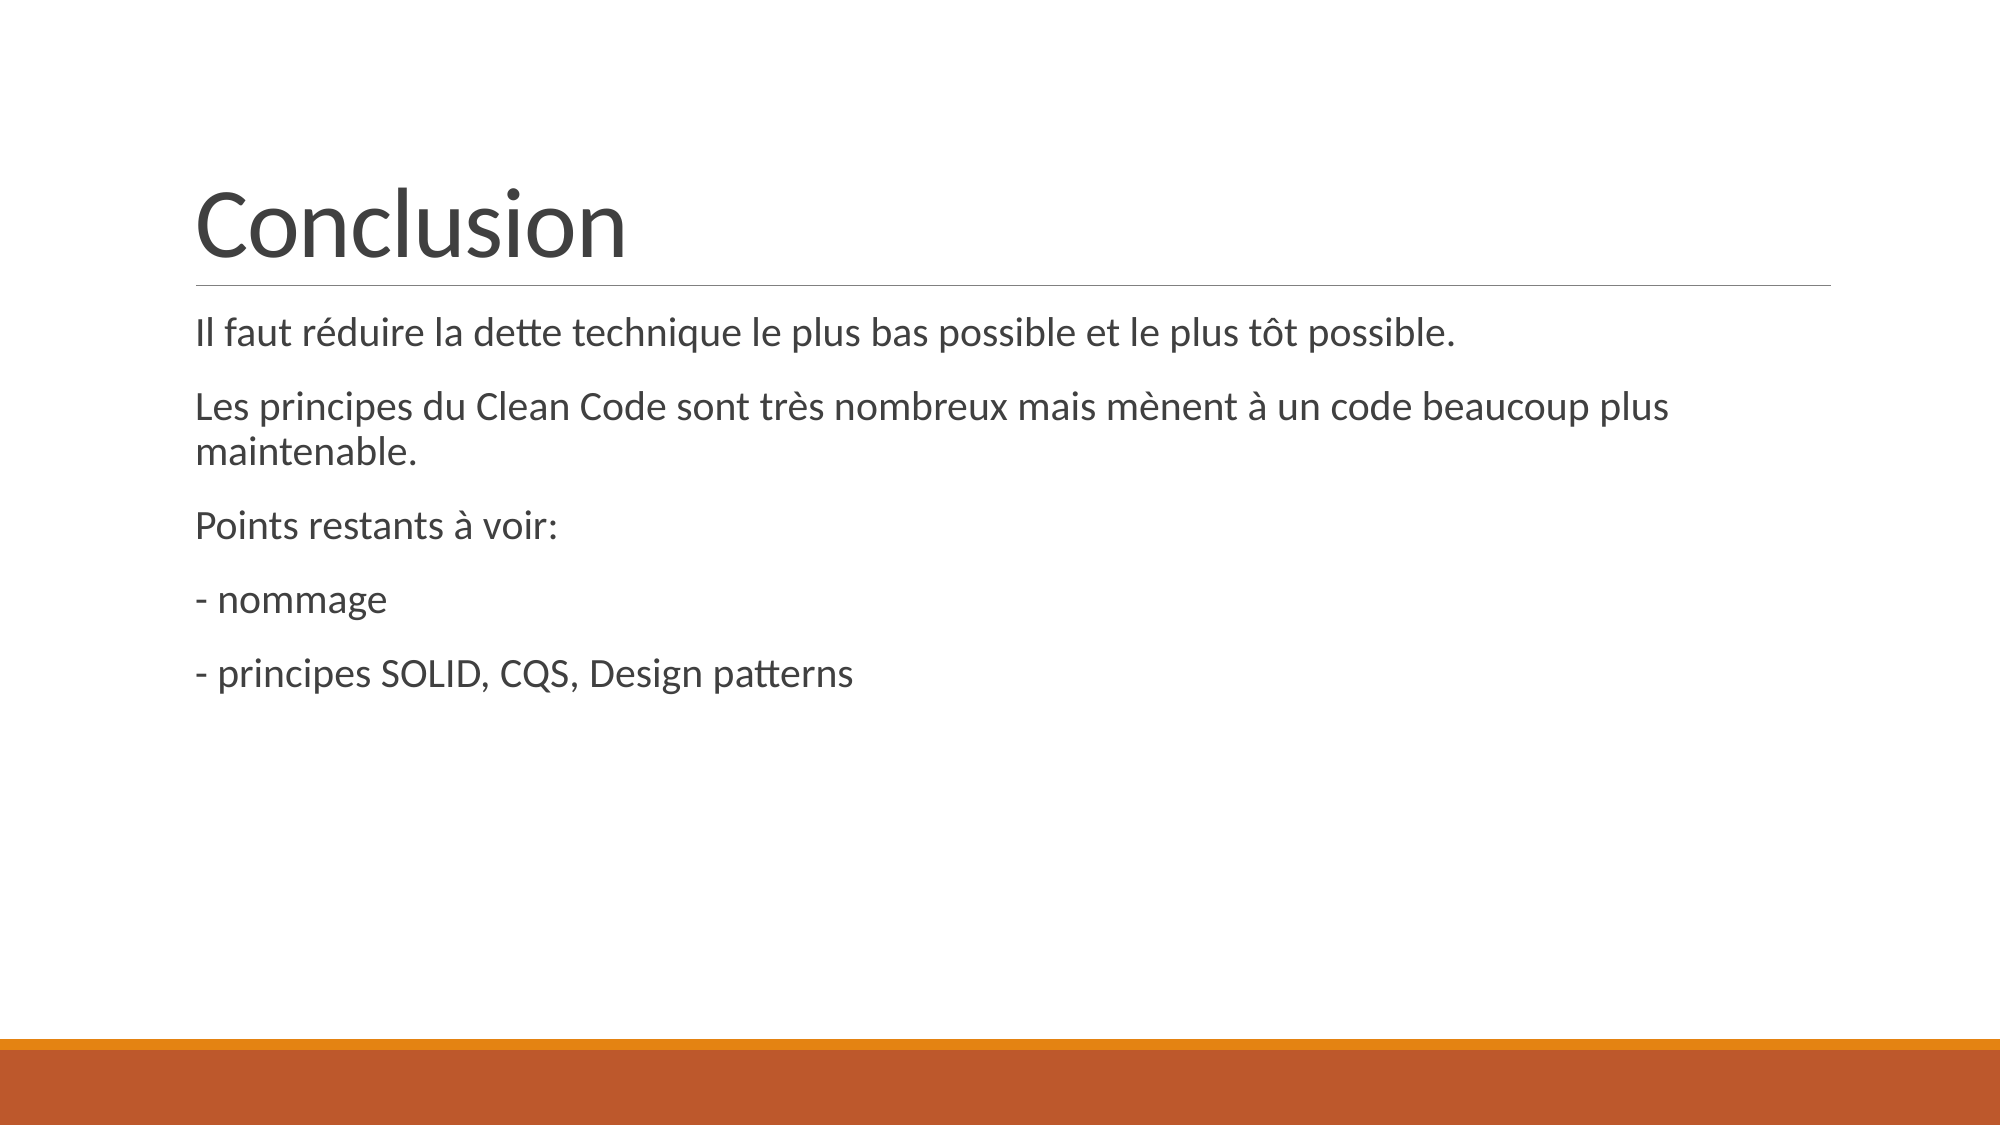

# Conclusion
Il faut réduire la dette technique le plus bas possible et le plus tôt possible.
Les principes du Clean Code sont très nombreux mais mènent à un code beaucoup plus maintenable.
Points restants à voir:
- nommage
- principes SOLID, CQS, Design patterns